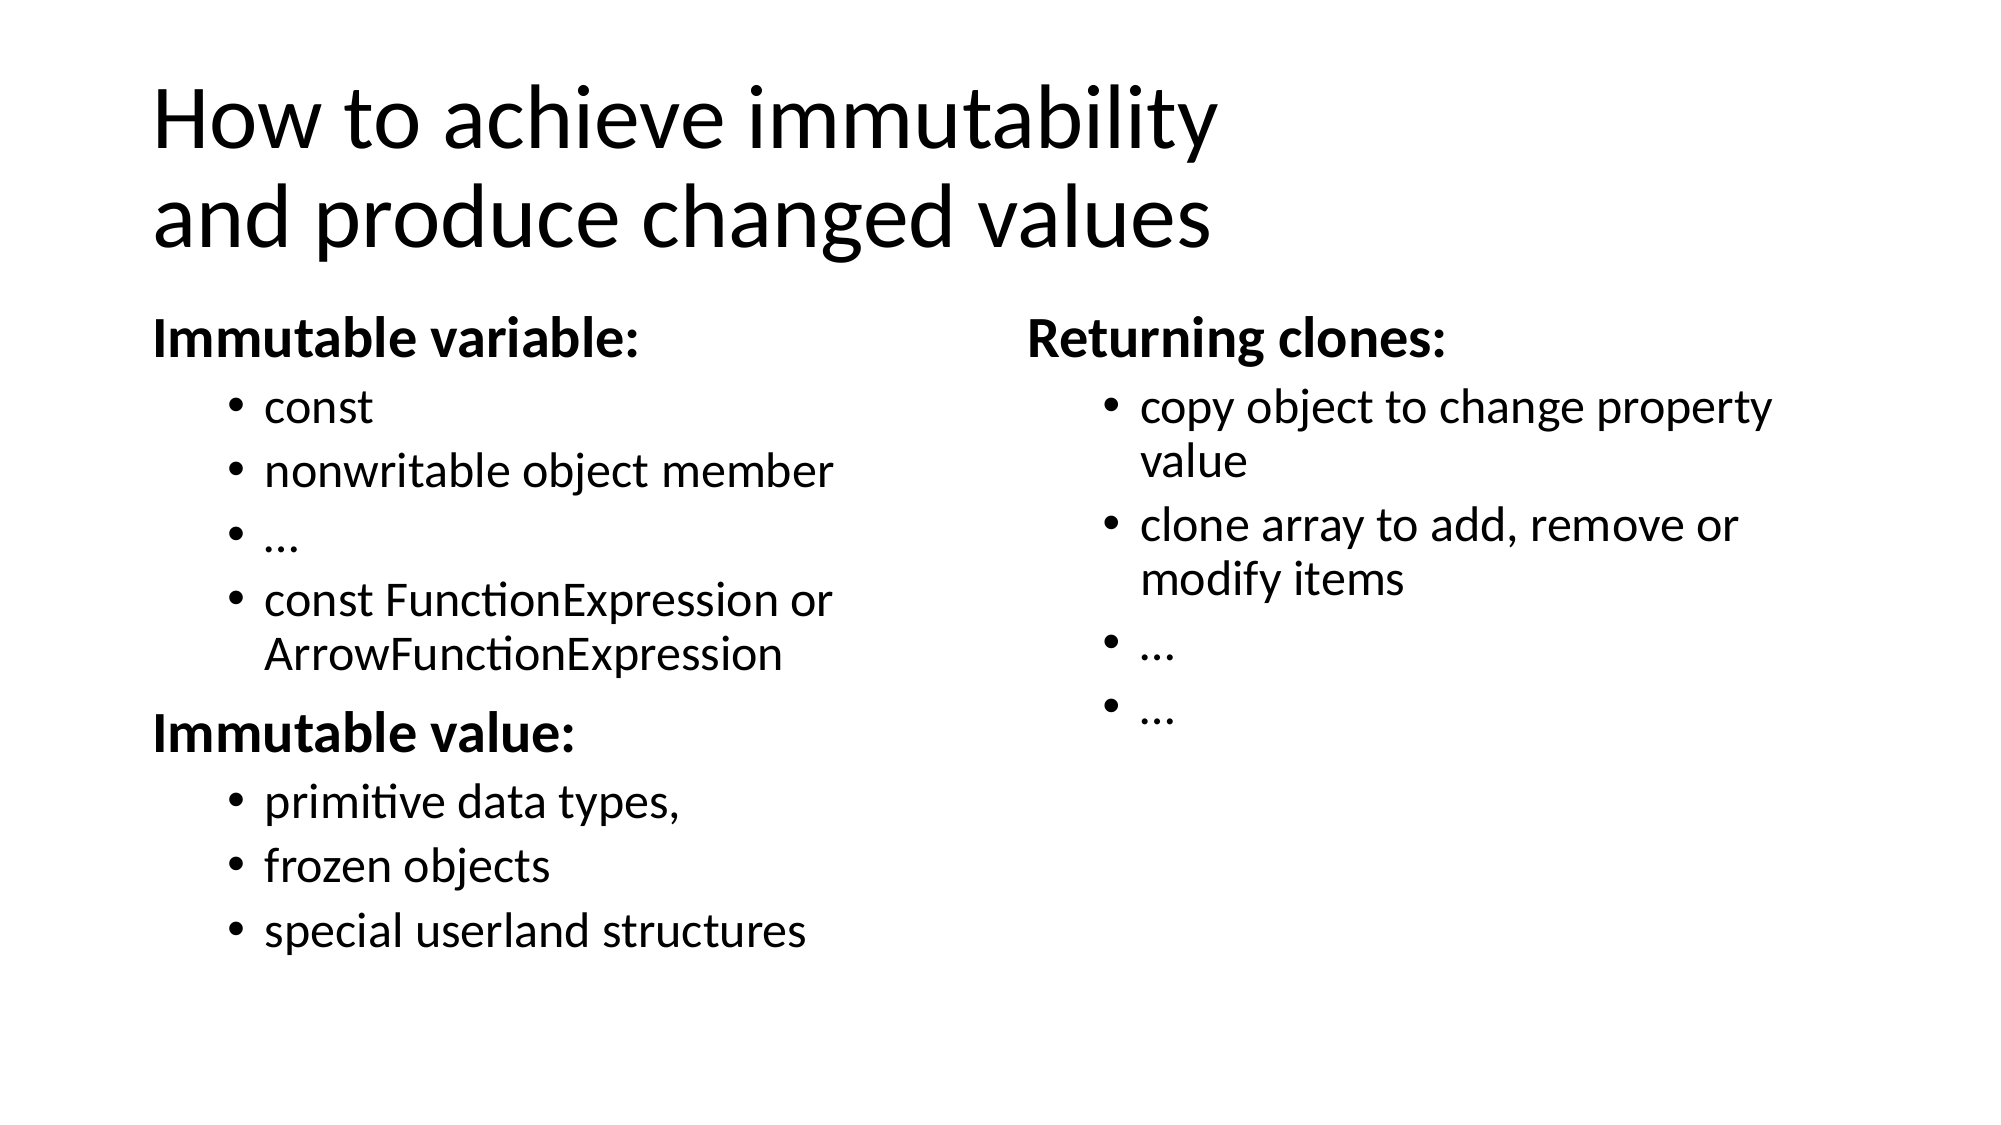

# How to achieve immutability and produce changed values
Immutable variable:
const
nonwritable object member
…
const FunctionExpression or ArrowFunctionExpression
Immutable value:
primitive data types,
frozen objects
special userland structures

Returning clones:
copy object to change property value
clone array to add, remove or modify items
…
…